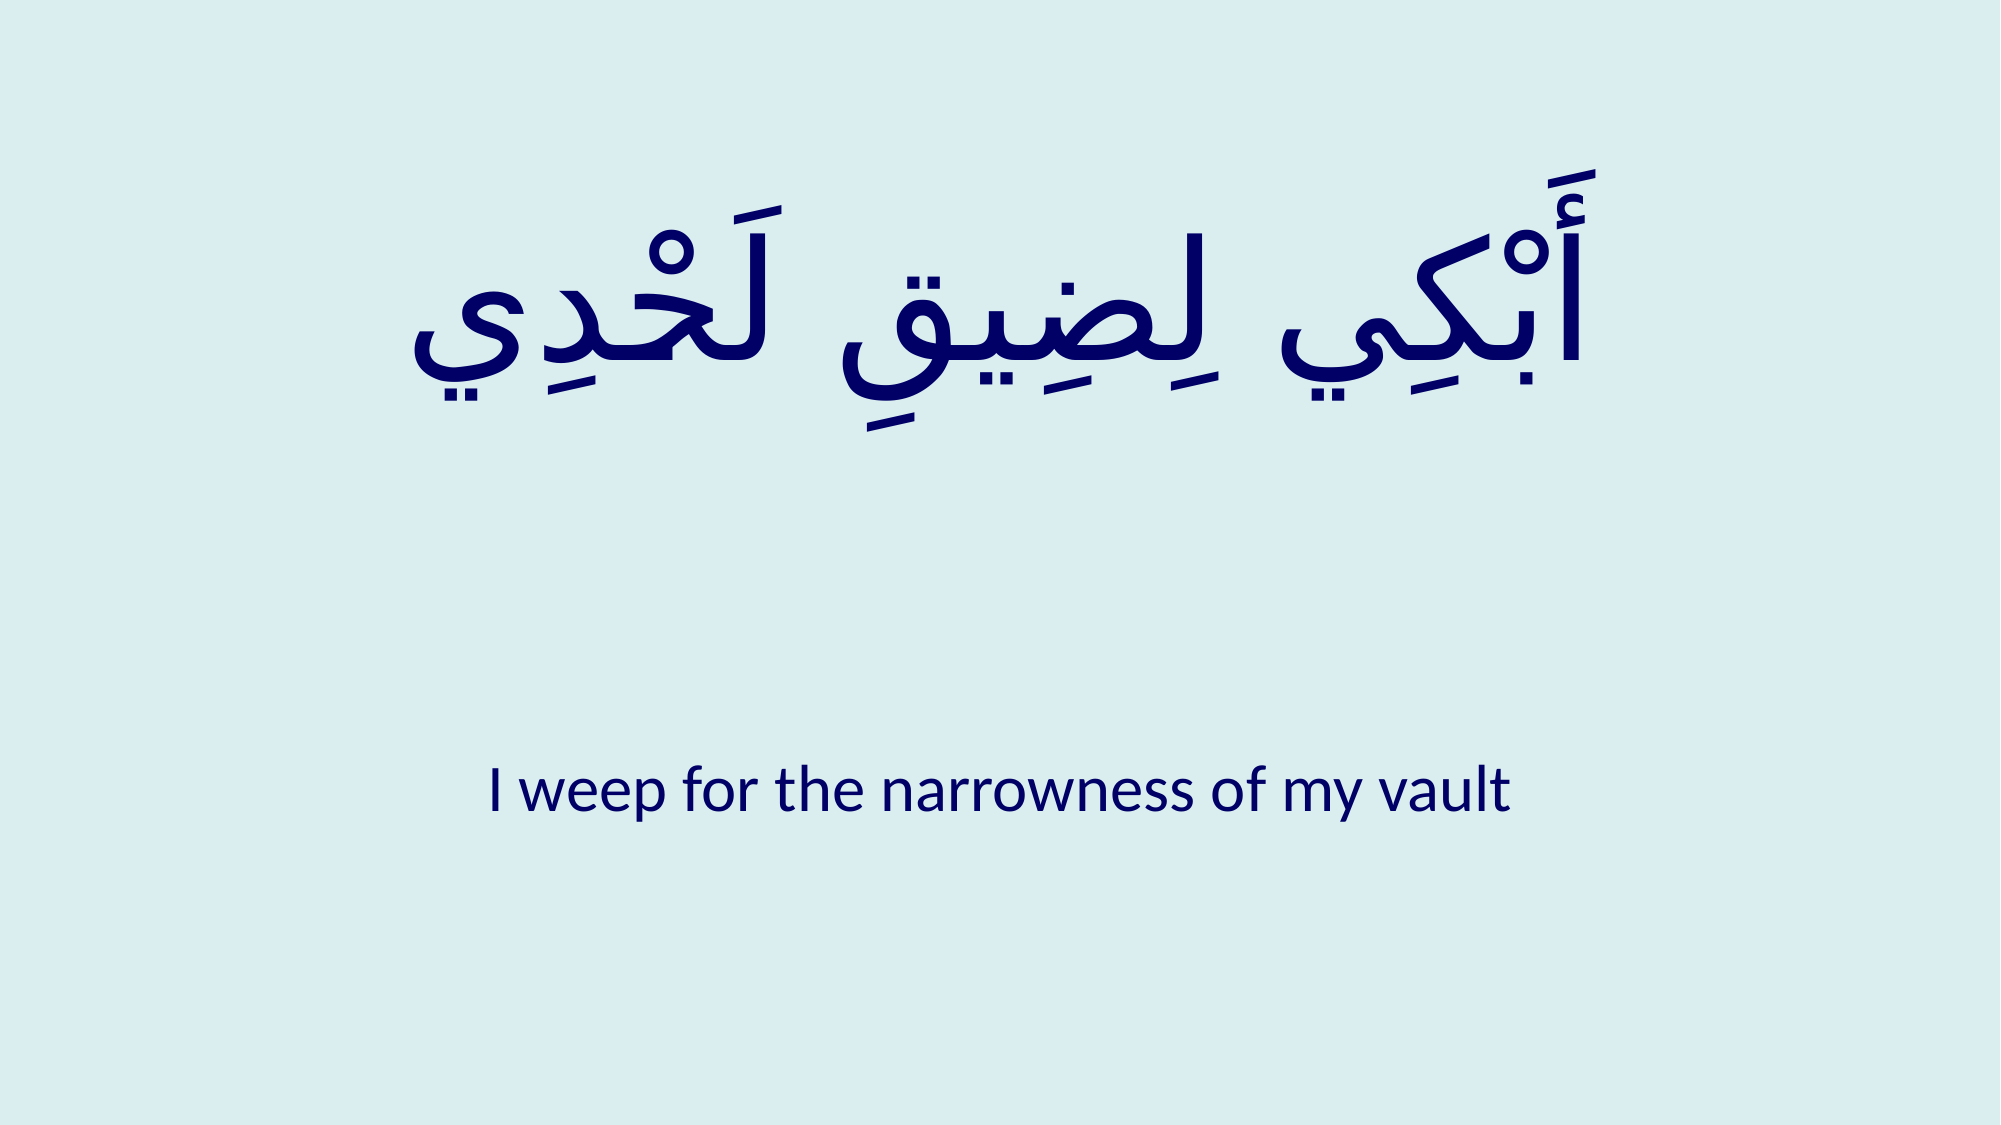

# أَبْكِي لِضِيقِ لَحْدِي
I weep for the narrowness of my vault